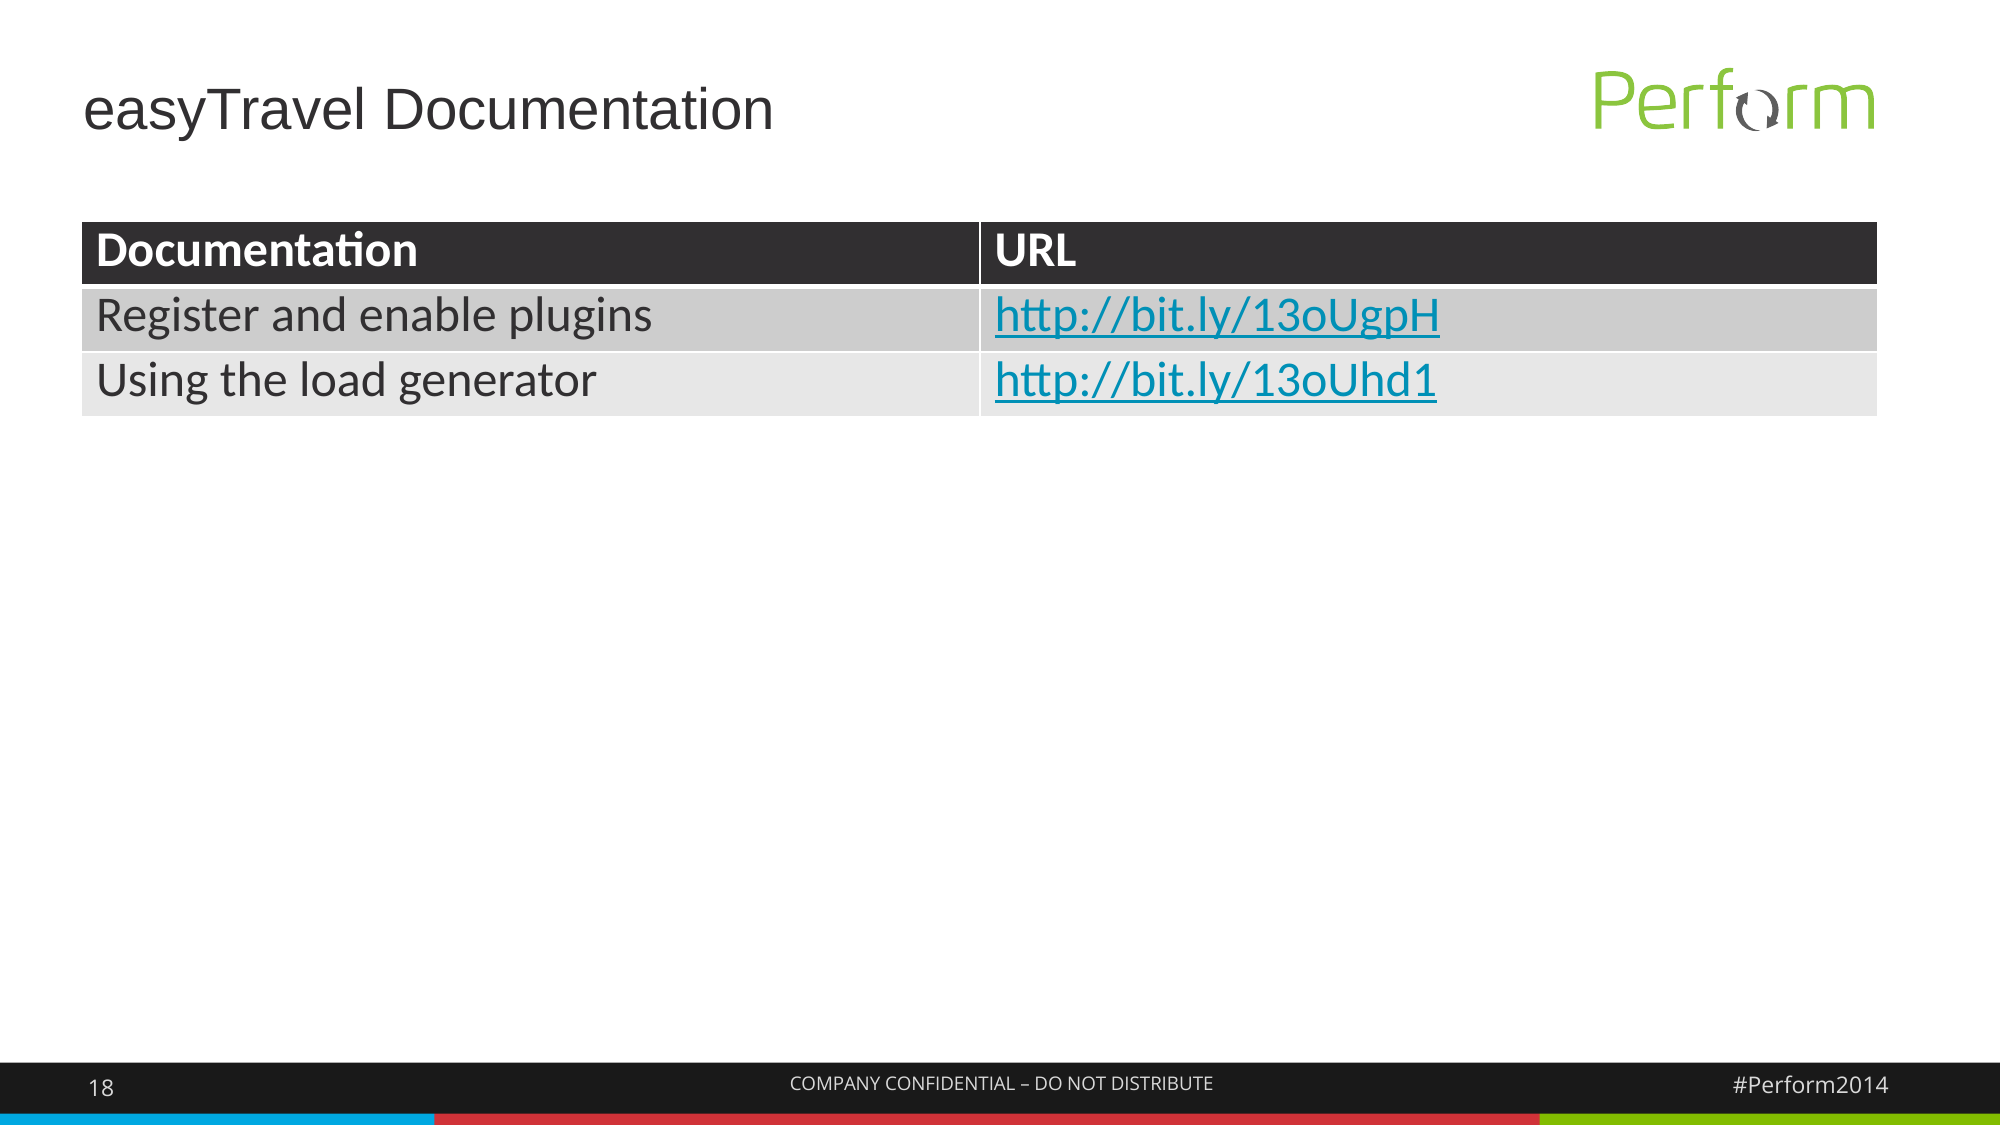

# easyTravel Documentation
| Documentation | URL |
| --- | --- |
| Register and enable plugins | http://bit.ly/13oUgpH |
| Using the load generator | http://bit.ly/13oUhd1 |